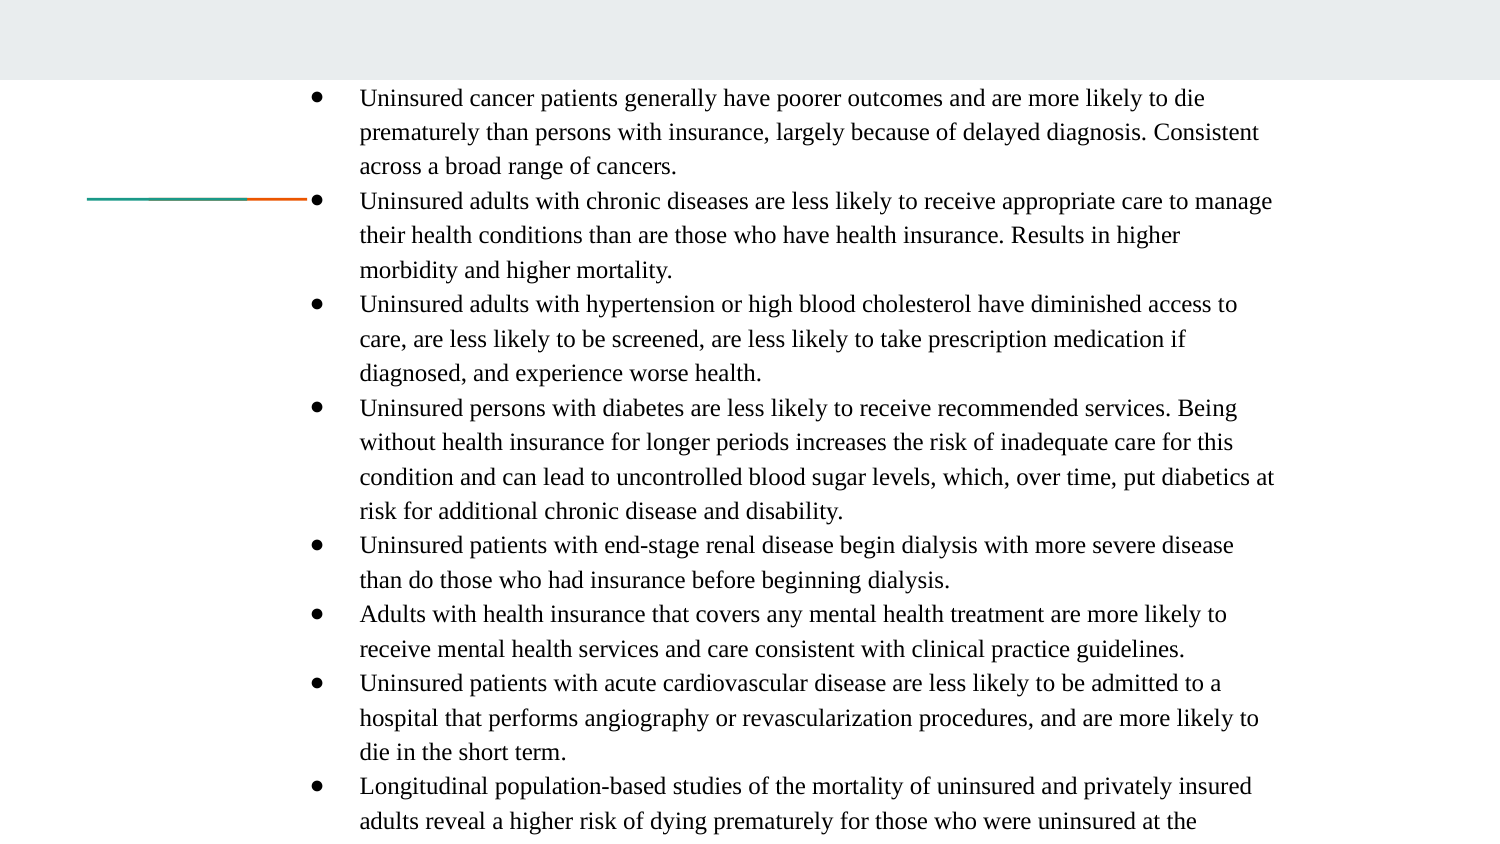

Uninsured cancer patients generally have poorer outcomes and are more likely to die prematurely than persons with insurance, largely because of delayed diagnosis. Consistent across a broad range of cancers.
Uninsured adults with chronic diseases are less likely to receive appropriate care to manage their health conditions than are those who have health insurance. Results in higher morbidity and higher mortality.
Uninsured adults with hypertension or high blood cholesterol have diminished access to care, are less likely to be screened, are less likely to take prescription medication if diagnosed, and experience worse health.
Uninsured persons with diabetes are less likely to receive recommended services. Being without health insurance for longer periods increases the risk of inadequate care for this condition and can lead to uncontrolled blood sugar levels, which, over time, put diabetics at risk for additional chronic disease and disability.
Uninsured patients with end-stage renal disease begin dialysis with more severe disease than do those who had insurance before beginning dialysis.
Adults with health insurance that covers any mental health treatment are more likely to receive mental health services and care consistent with clinical practice guidelines.
Uninsured patients with acute cardiovascular disease are less likely to be admitted to a hospital that performs angiography or revascularization procedures, and are more likely to die in the short term.
Longitudinal population-based studies of the mortality of uninsured and privately insured adults reveal a higher risk of dying prematurely for those who were uninsured at the beginning of the study than for those who initially had private coverage.